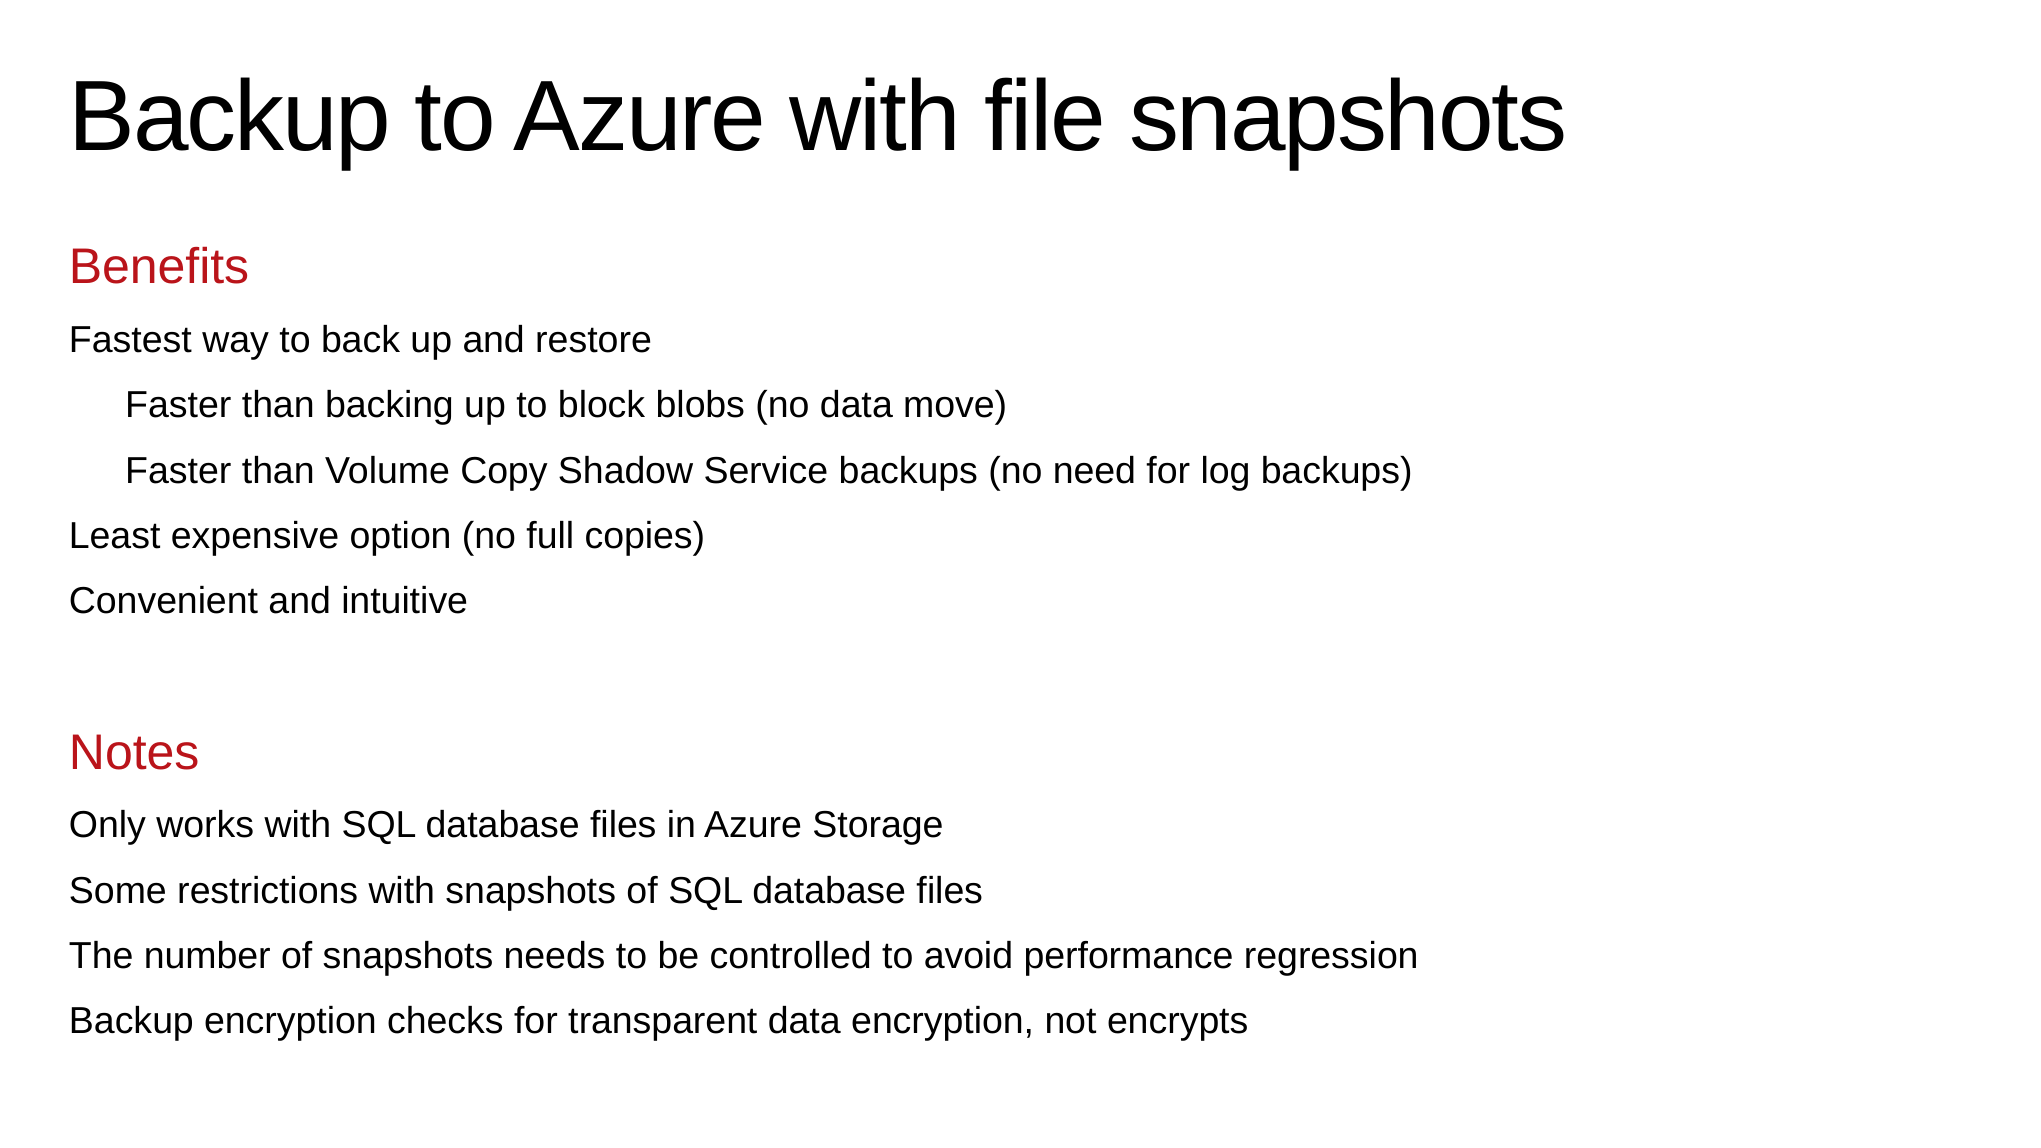

# Backup to Azure with file snapshots
Benefits
Fastest way to back up and restore
Faster than backing up to block blobs (no data move)
Faster than Volume Copy Shadow Service backups (no need for log backups)
Least expensive option (no full copies)
Convenient and intuitive

Notes
Only works with SQL database files in Azure Storage
Some restrictions with snapshots of SQL database files
The number of snapshots needs to be controlled to avoid performance regression
Backup encryption checks for transparent data encryption, not encrypts